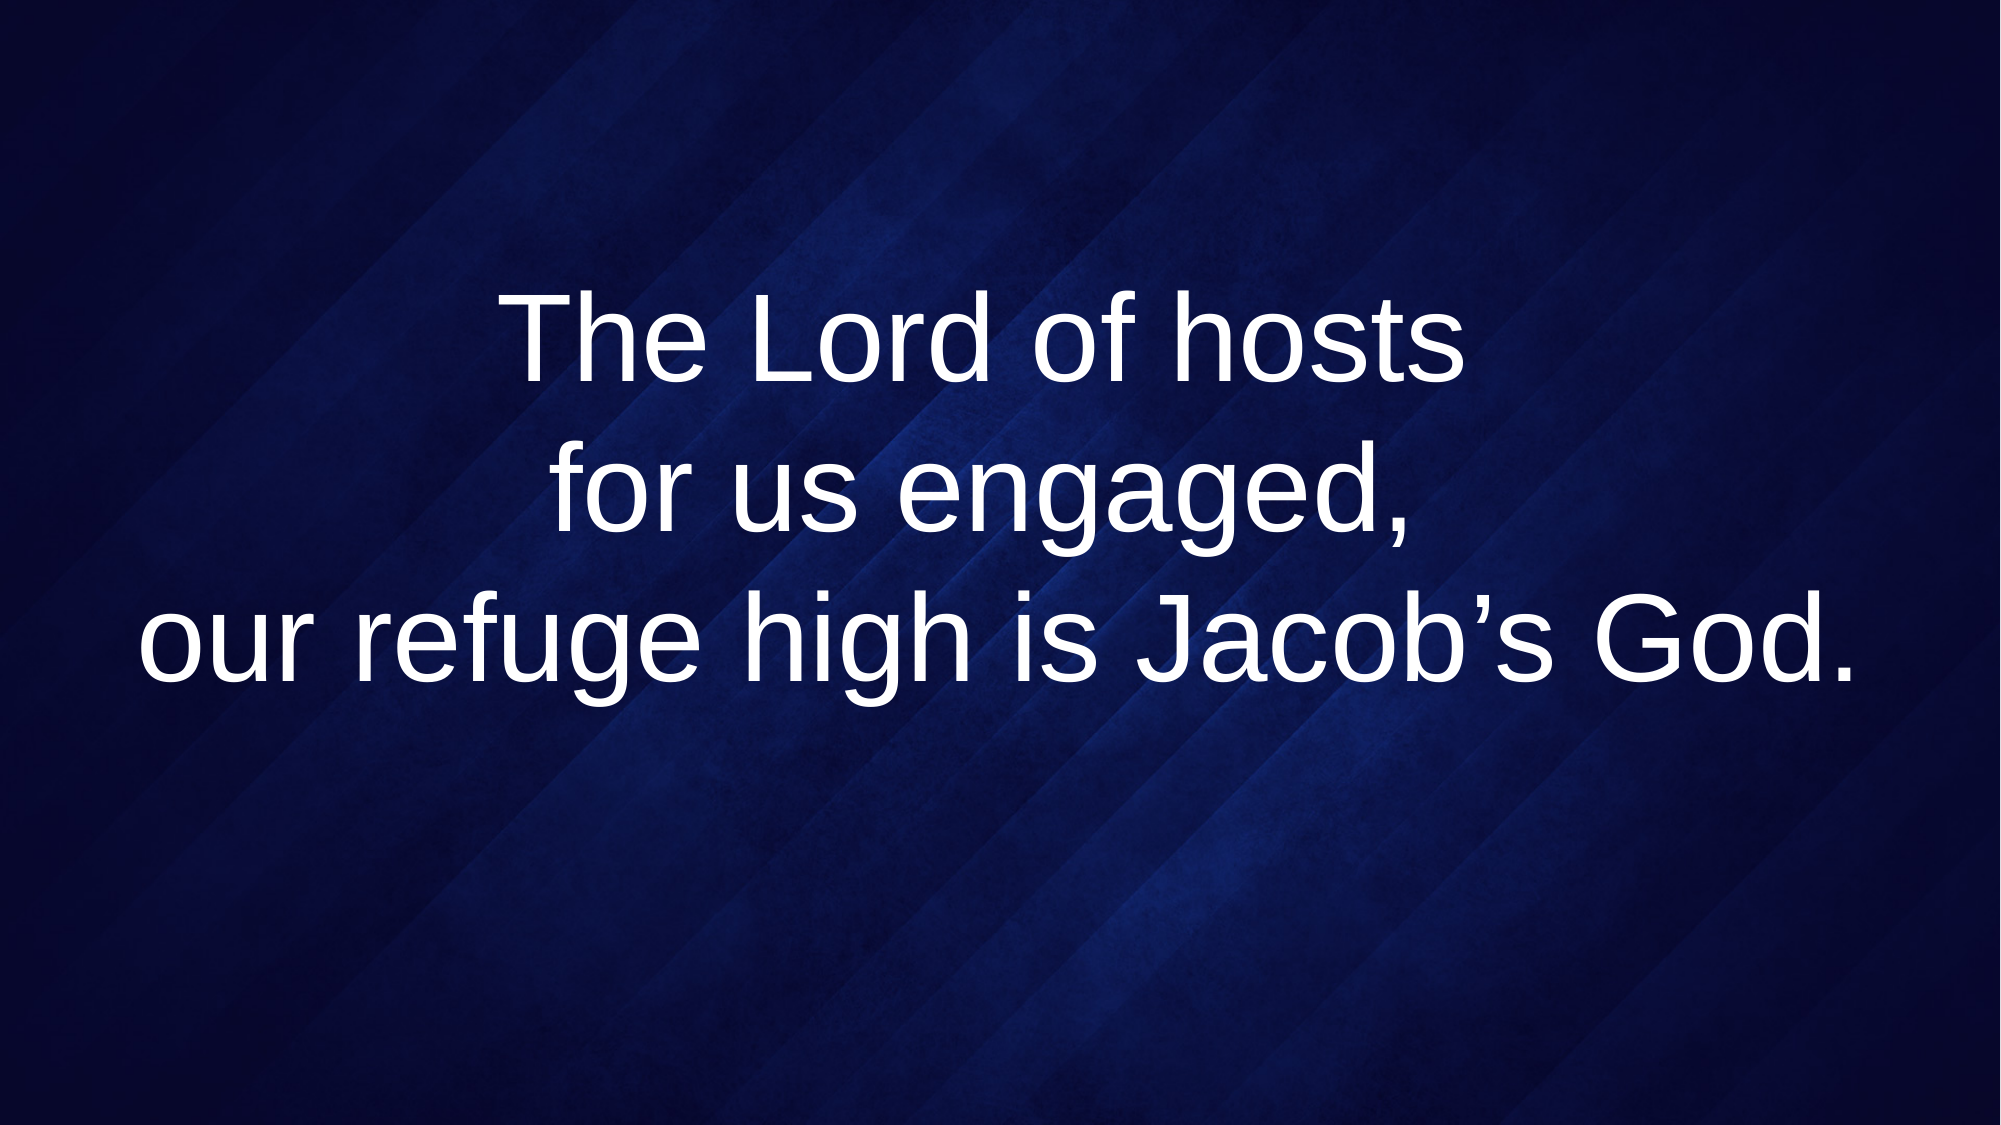

# The Lord of hosts for us engaged, our refuge high is Jacob’s God.